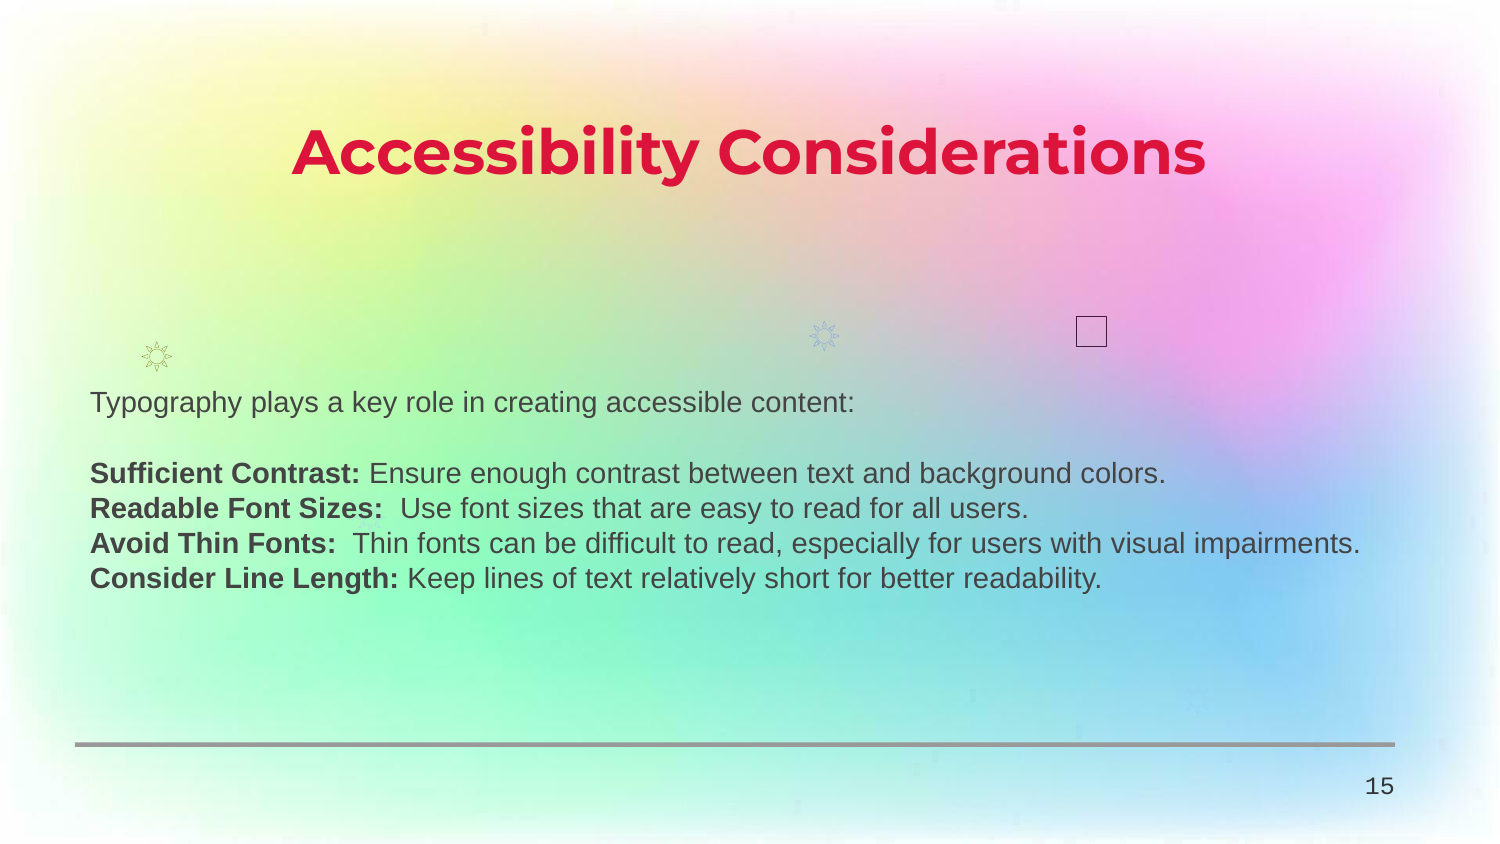

Accessibility Considerations
Typography plays a key role in creating accessible content:

Sufficient Contrast: Ensure enough contrast between text and background colors.
Readable Font Sizes:  Use font sizes that are easy to read for all users.
Avoid Thin Fonts:  Thin fonts can be difficult to read, especially for users with visual impairments.
Consider Line Length: Keep lines of text relatively short for better readability.

15